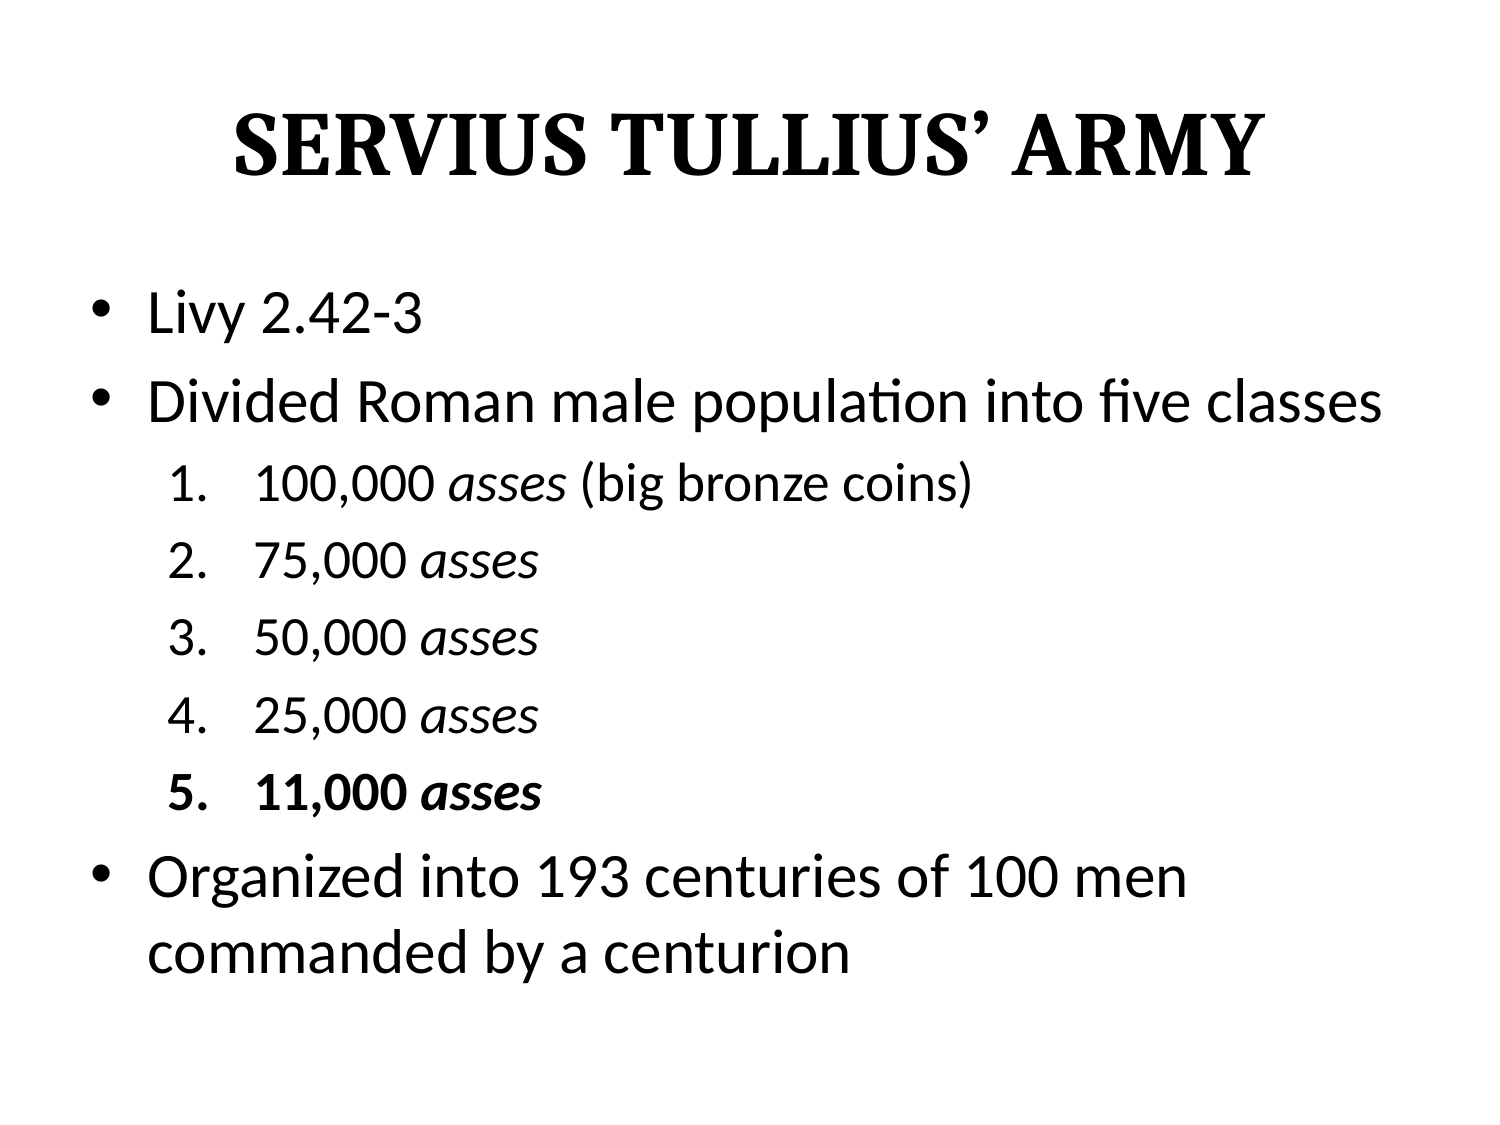

# Servius Tullius’ Army
Livy 2.42-3
Divided Roman male population into five classes
100,000 asses (big bronze coins)
75,000 asses
50,000 asses
25,000 asses
11,000 asses
Organized into 193 centuries of 100 men commanded by a centurion